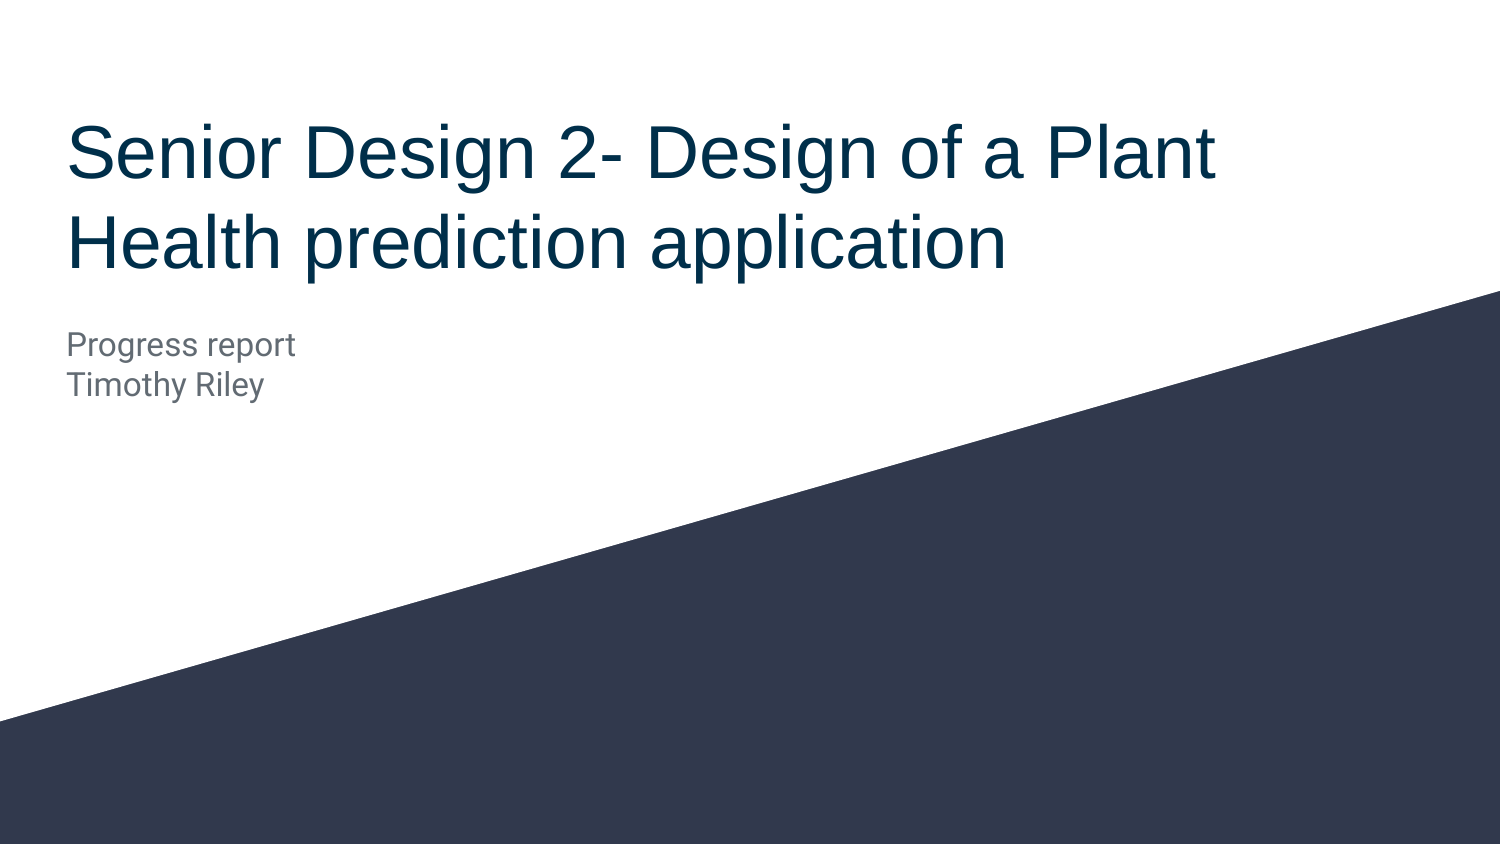

# Senior Design 2- Design of a Plant Health prediction application
Progress report
Timothy Riley